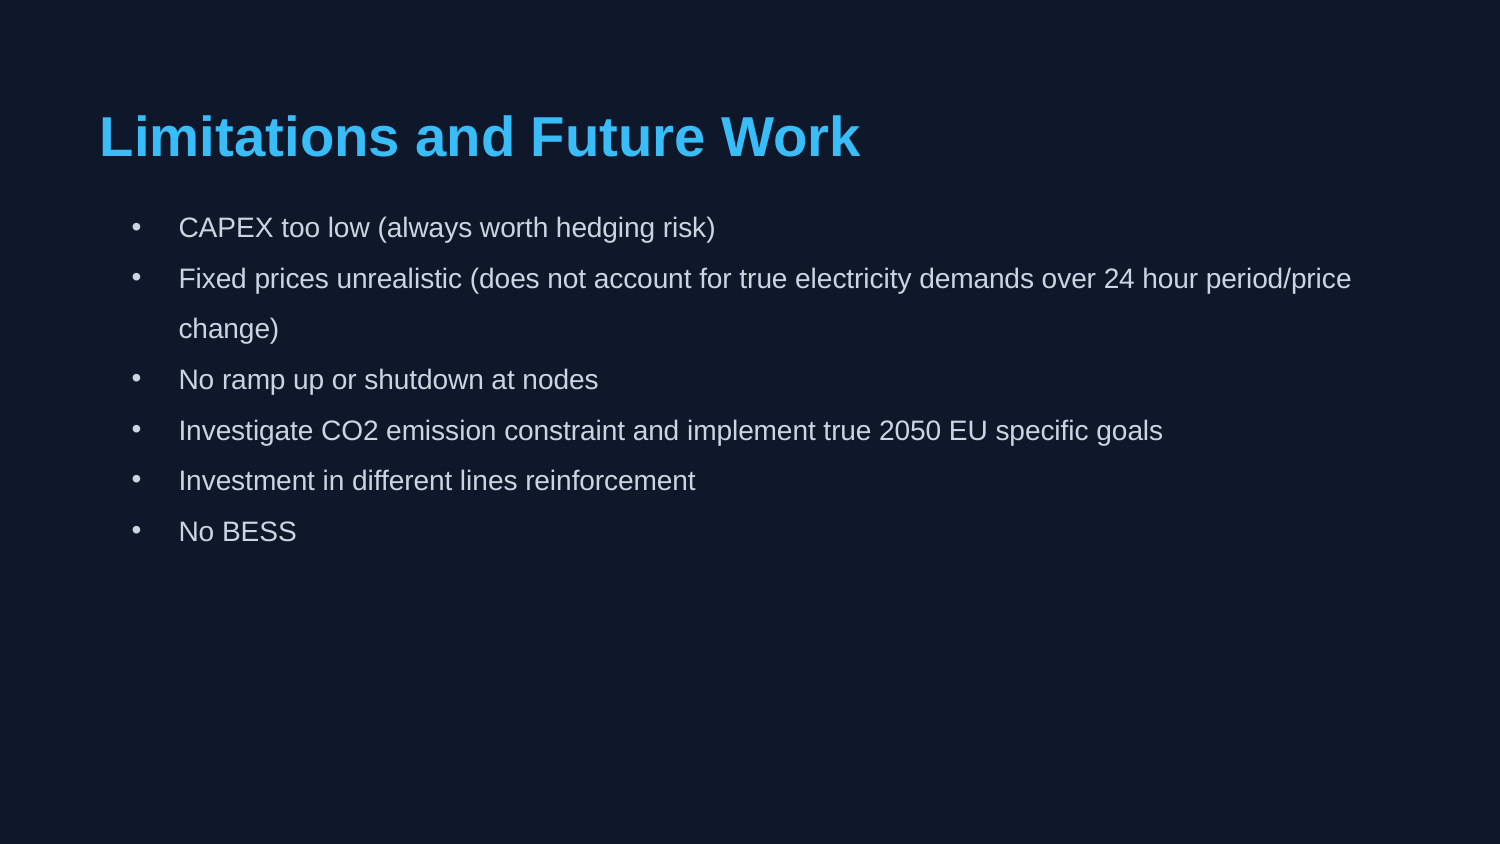

Limitations and Future Work
CAPEX too low (always worth hedging risk)
Fixed prices unrealistic (does not account for true electricity demands over 24 hour period/price change)
No ramp up or shutdown at nodes
Investigate CO2 emission constraint and implement true 2050 EU specific goals
Investment in different lines reinforcement
No BESS